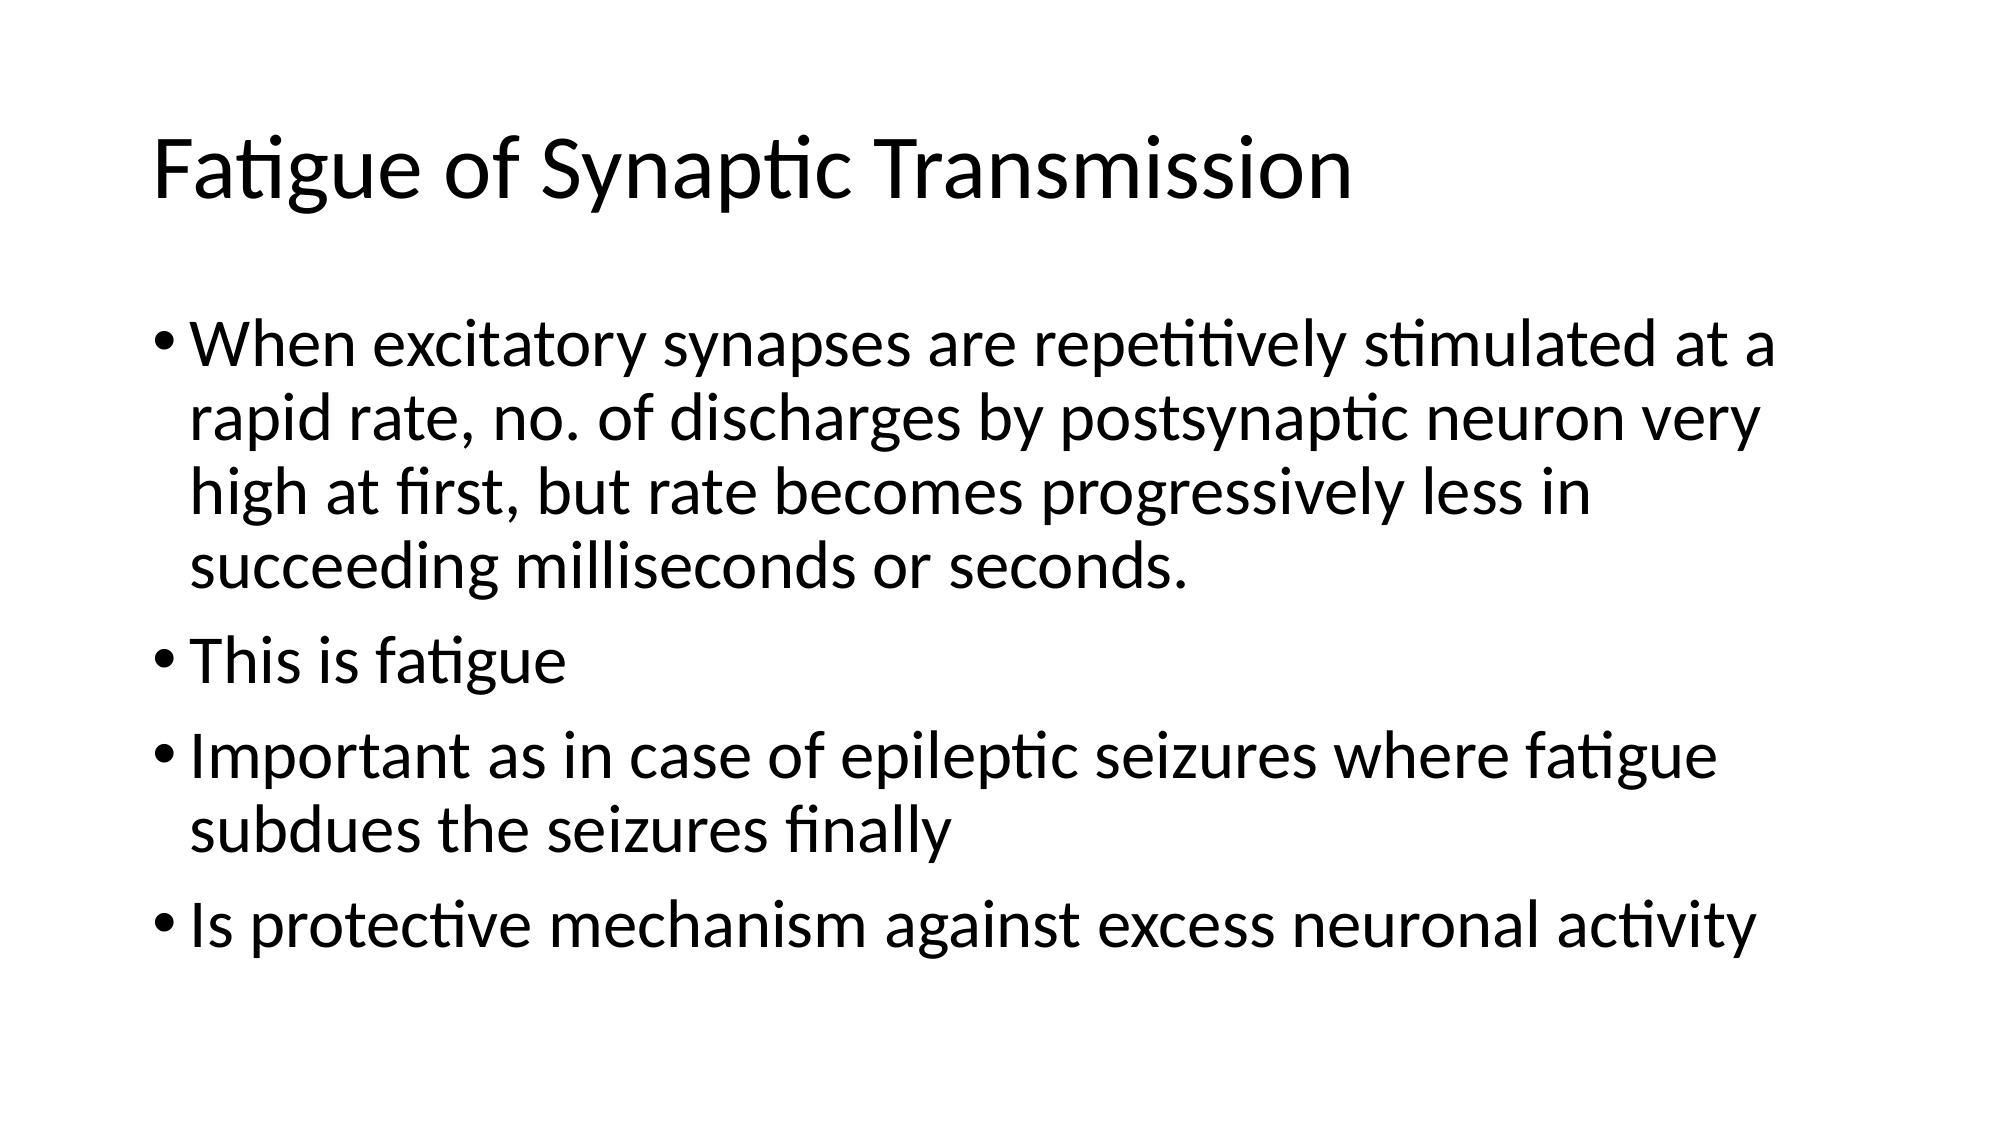

# Fatigue of Synaptic Transmission
When excitatory synapses are repetitively stimulated at a rapid rate, no. of discharges by postsynaptic neuron very high at first, but rate becomes progressively less in succeeding milliseconds or seconds.
This is fatigue
Important as in case of epileptic seizures where fatigue subdues the seizures finally
Is protective mechanism against excess neuronal activity